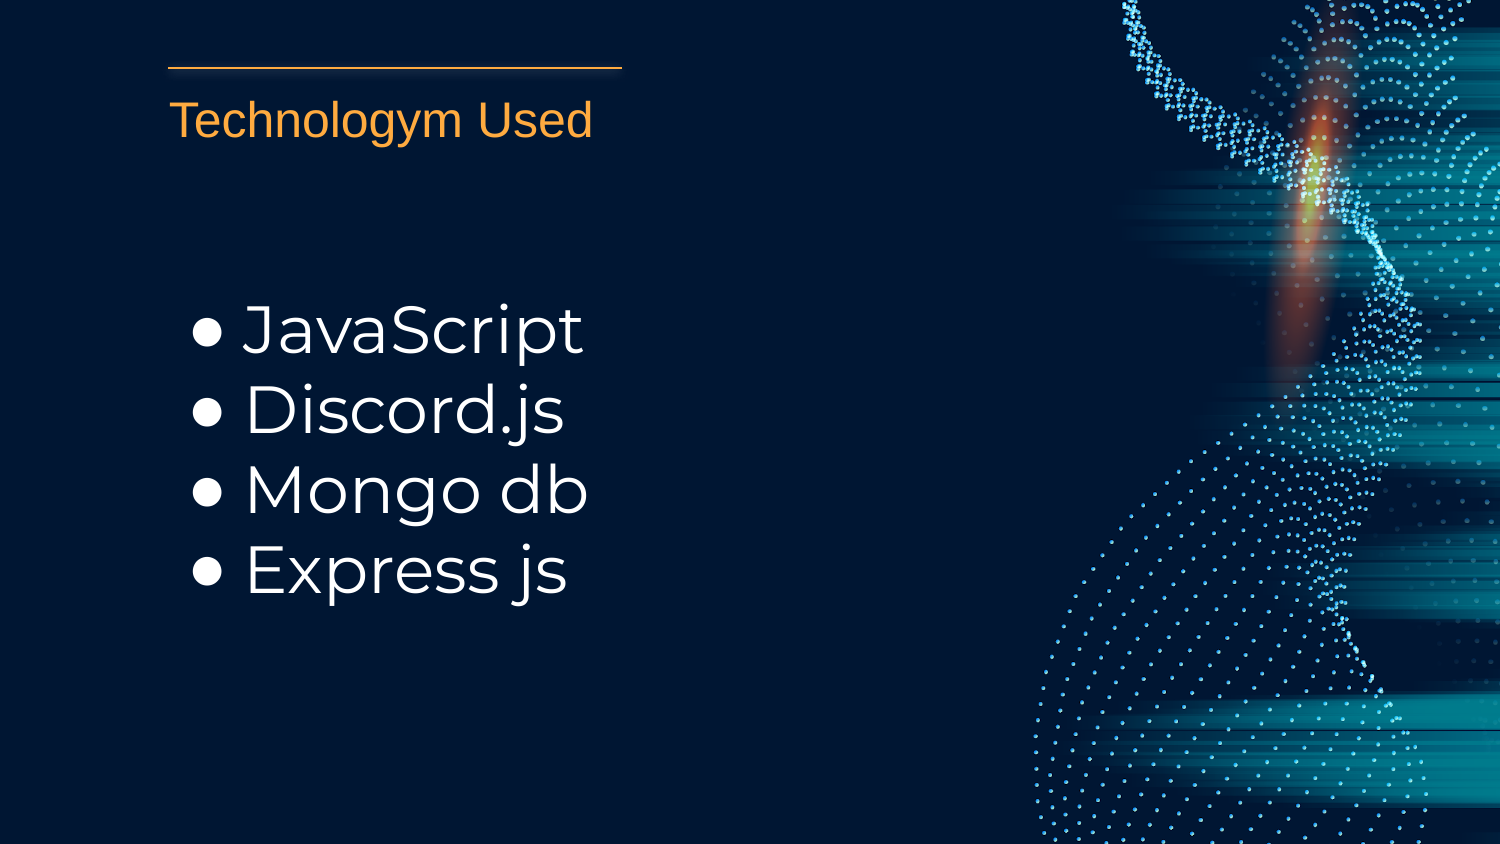

# Technologym Used
JavaScript
Discord.js
Mongo db
Express js